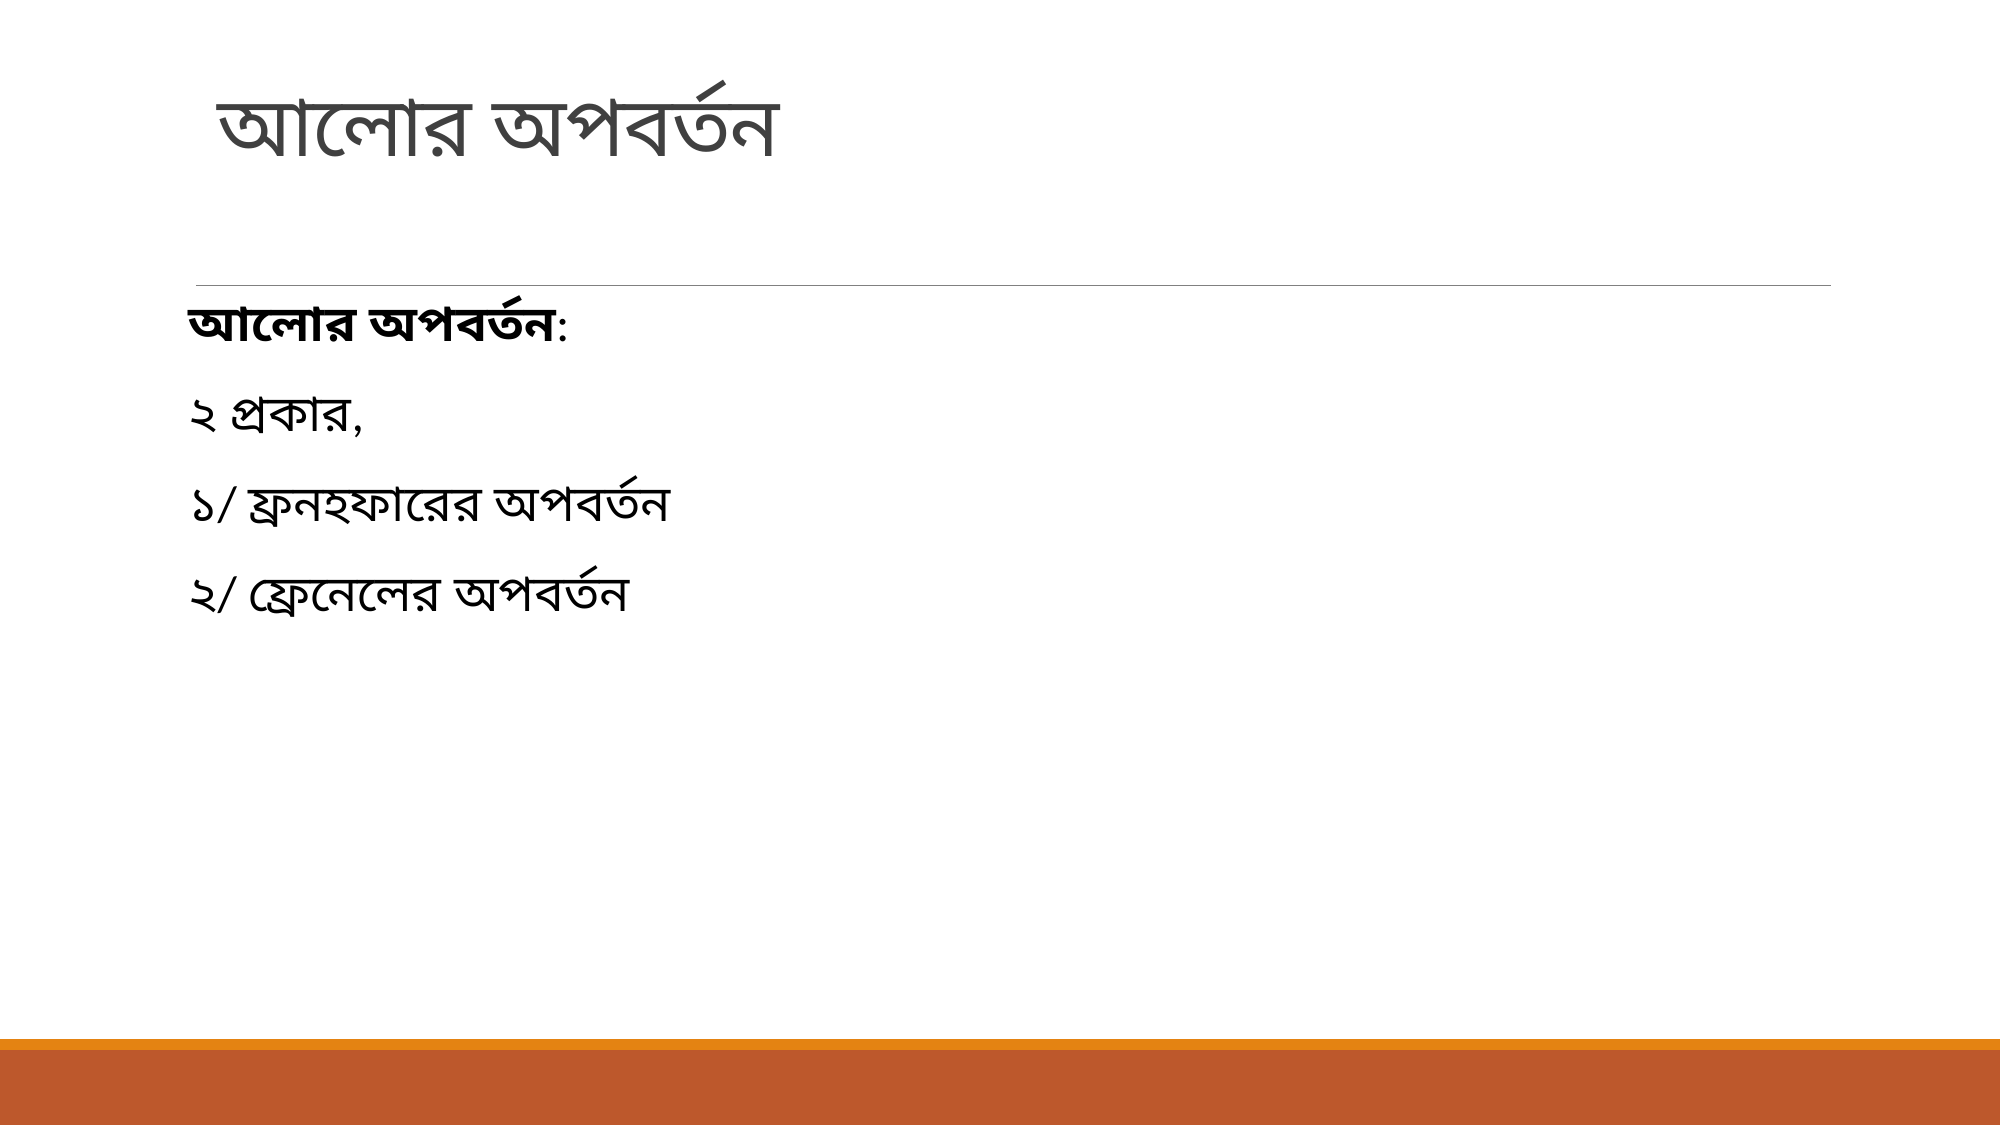

আলোর অপবর্তন
আলোর অপবর্তন:
২ প্রকার,
১/ ফ্রনহফারের অপবর্তন
২/ ফ্রেনেলের অপবর্তন